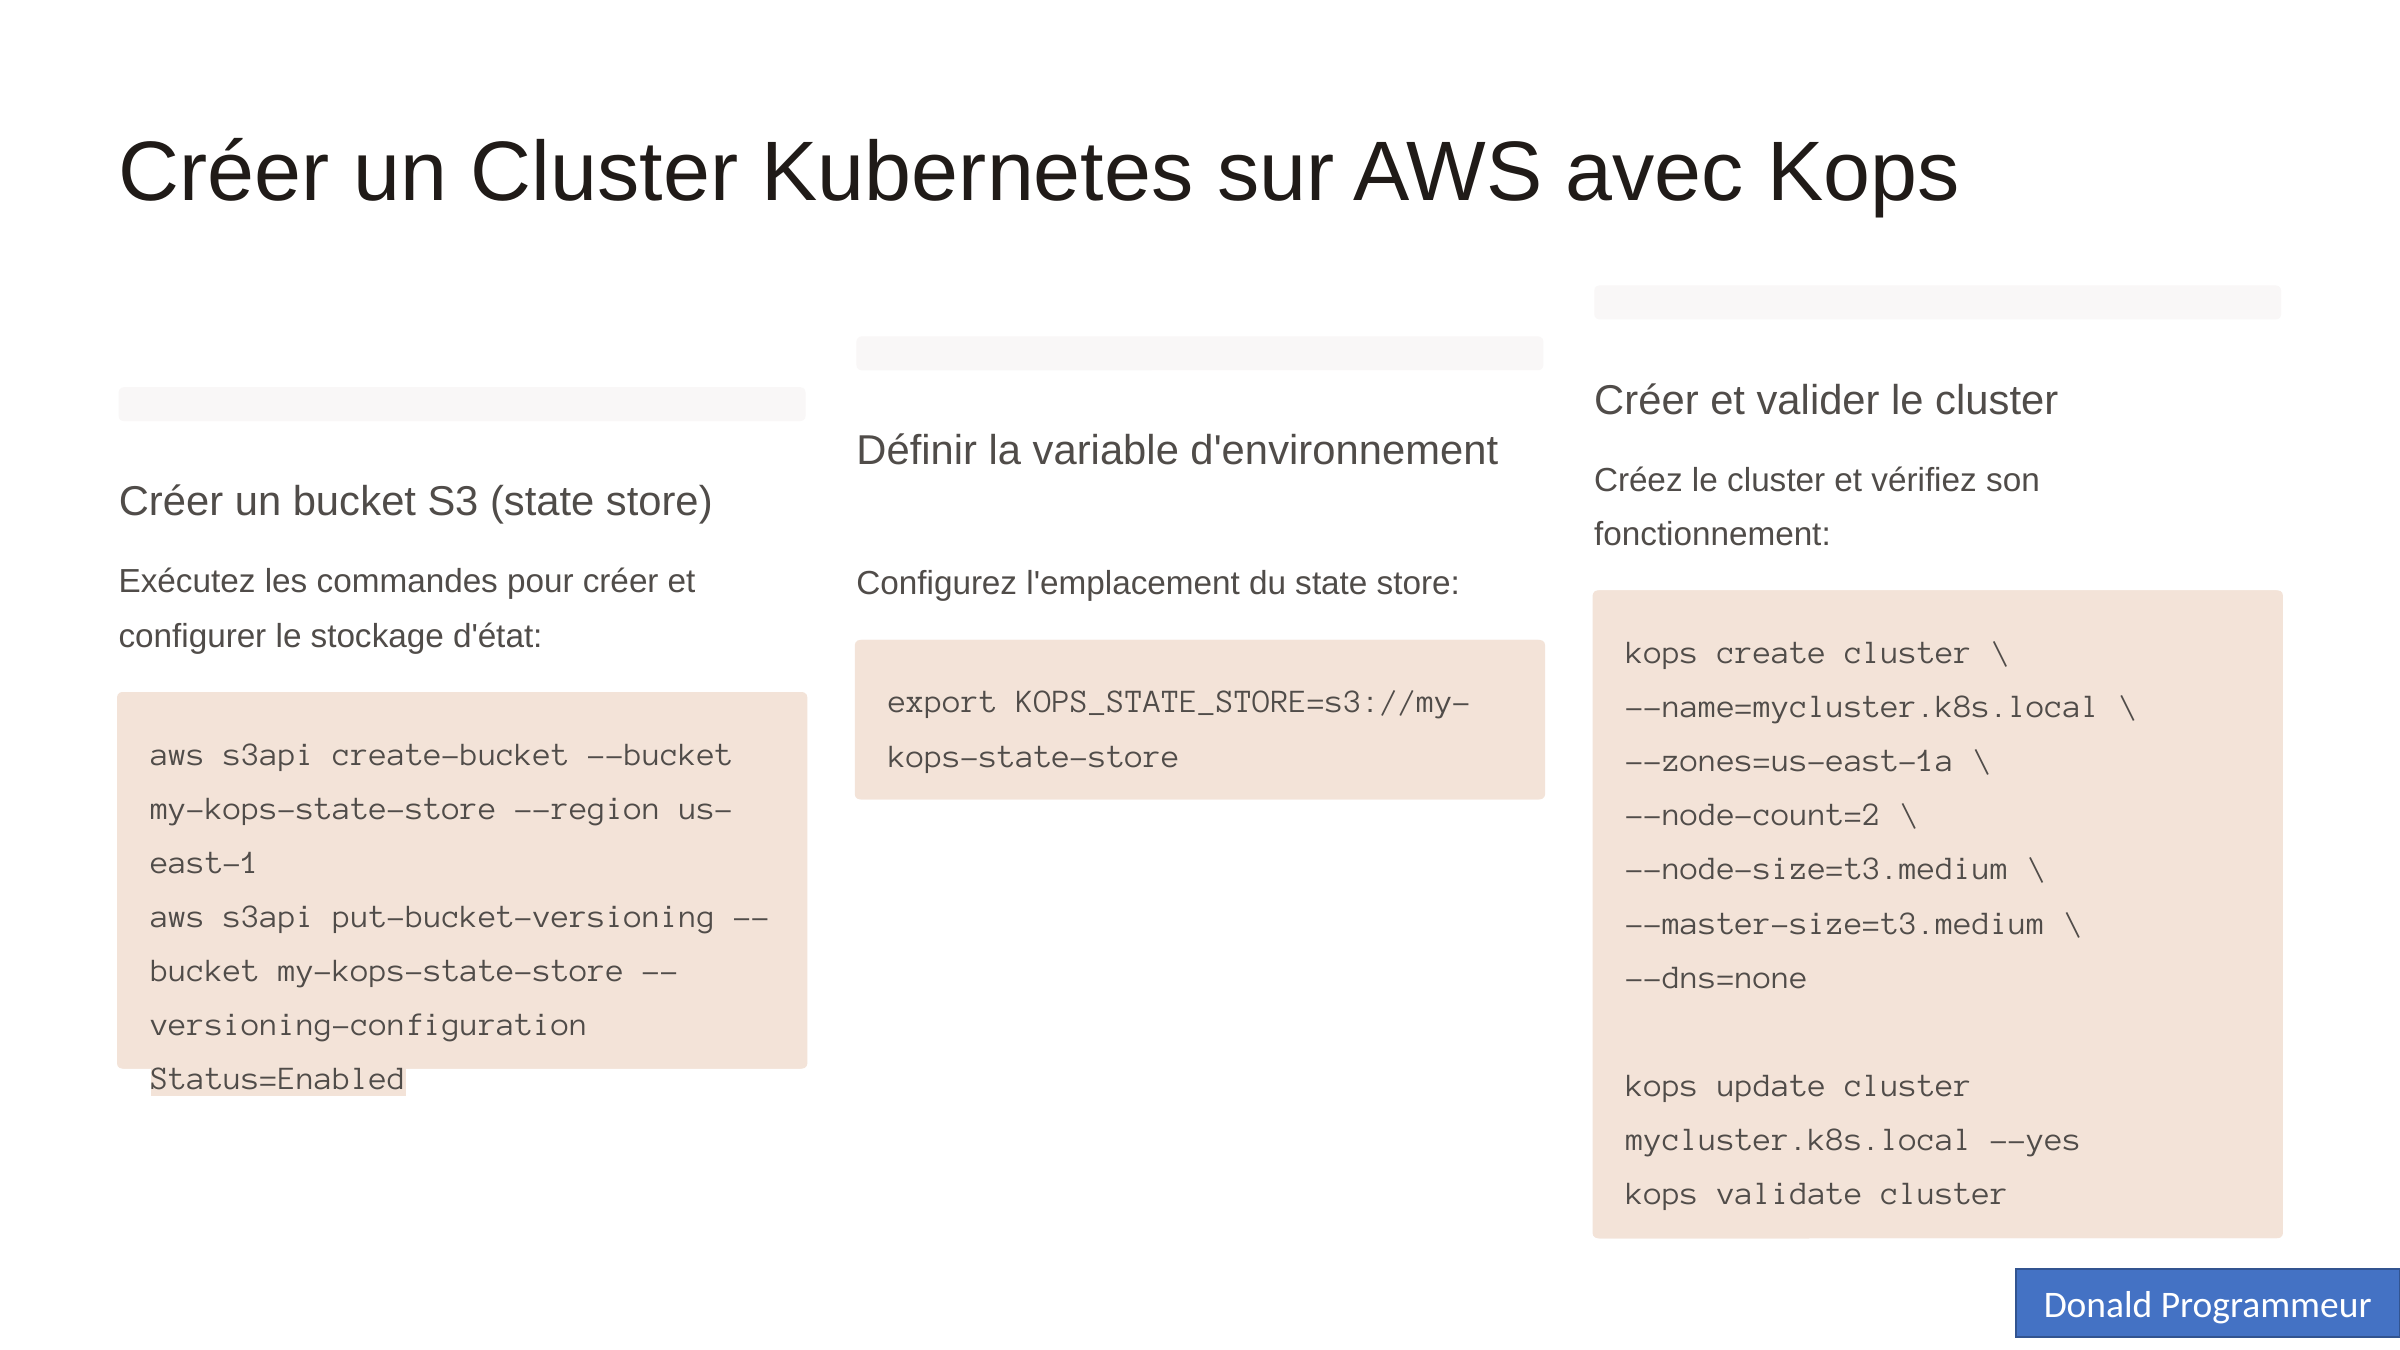

Créer un Cluster Kubernetes sur AWS avec Kops

Créer et valider le cluster

Définir la variable d'environnement
Créez le cluster et vérifiez son fonctionnement:
Créer un bucket S3 (state store)
Exécutez les commandes pour créer et configurer le stockage d'état:
Configurez l'emplacement du state store:

kops create cluster \
--name=mycluster.k8s.local \
--zones=us-east-1a \
--node-count=2 \
--node-size=t3.medium \
--master-size=t3.medium \
--dns=none

kops update cluster mycluster.k8s.local --yes
kops validate cluster

export KOPS_STATE_STORE=s3://my-kops-state-store

aws s3api create-bucket --bucket my-kops-state-store --region us-east-1
aws s3api put-bucket-versioning --bucket my-kops-state-store --versioning-configuration Status=Enabled
Donald Programmeur